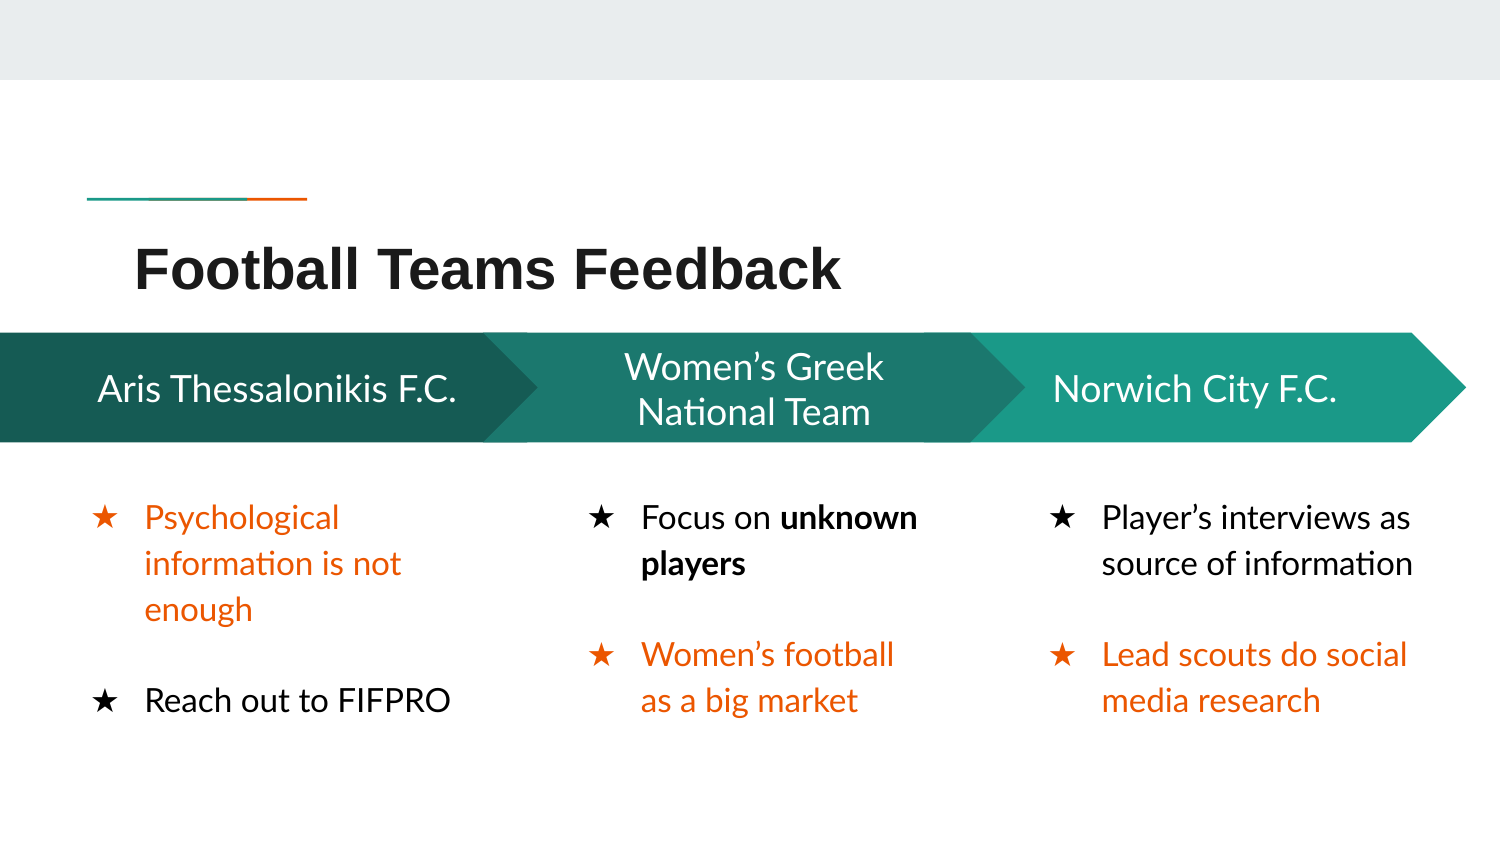

# Football Teams Feedback
Women’s Greek National Team
Focus on unknown players

Women’s football as a big market
Norwich City F.C.
Player’s interviews as source of information

Lead scouts do social media research

Aris Thessalonikis F.C.
Psychological information is not enough

Reach out to FIFPRO